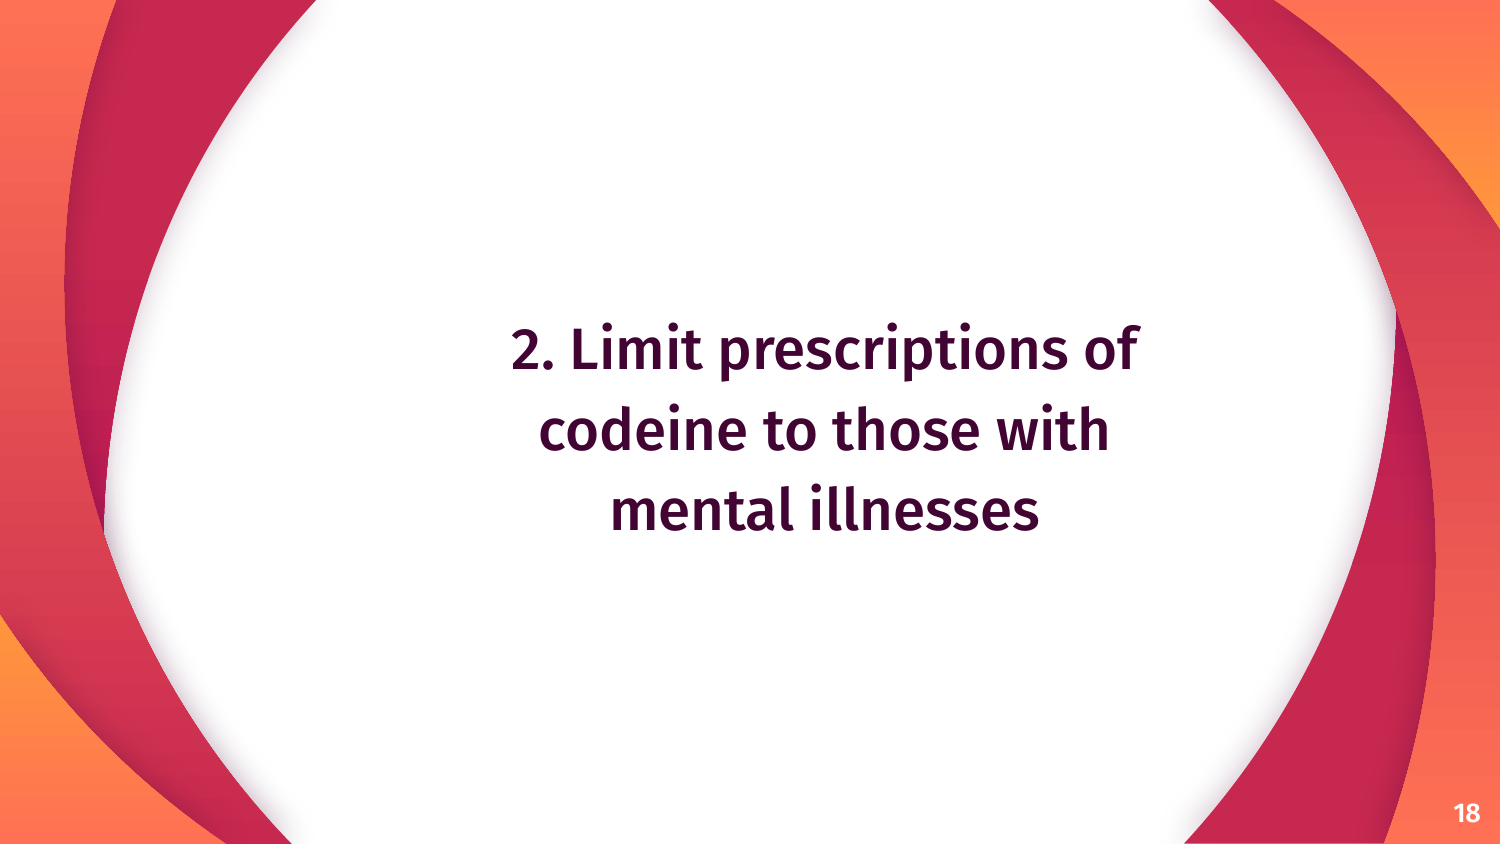

2. Limit prescriptions of codeine to those with mental illnesses
18